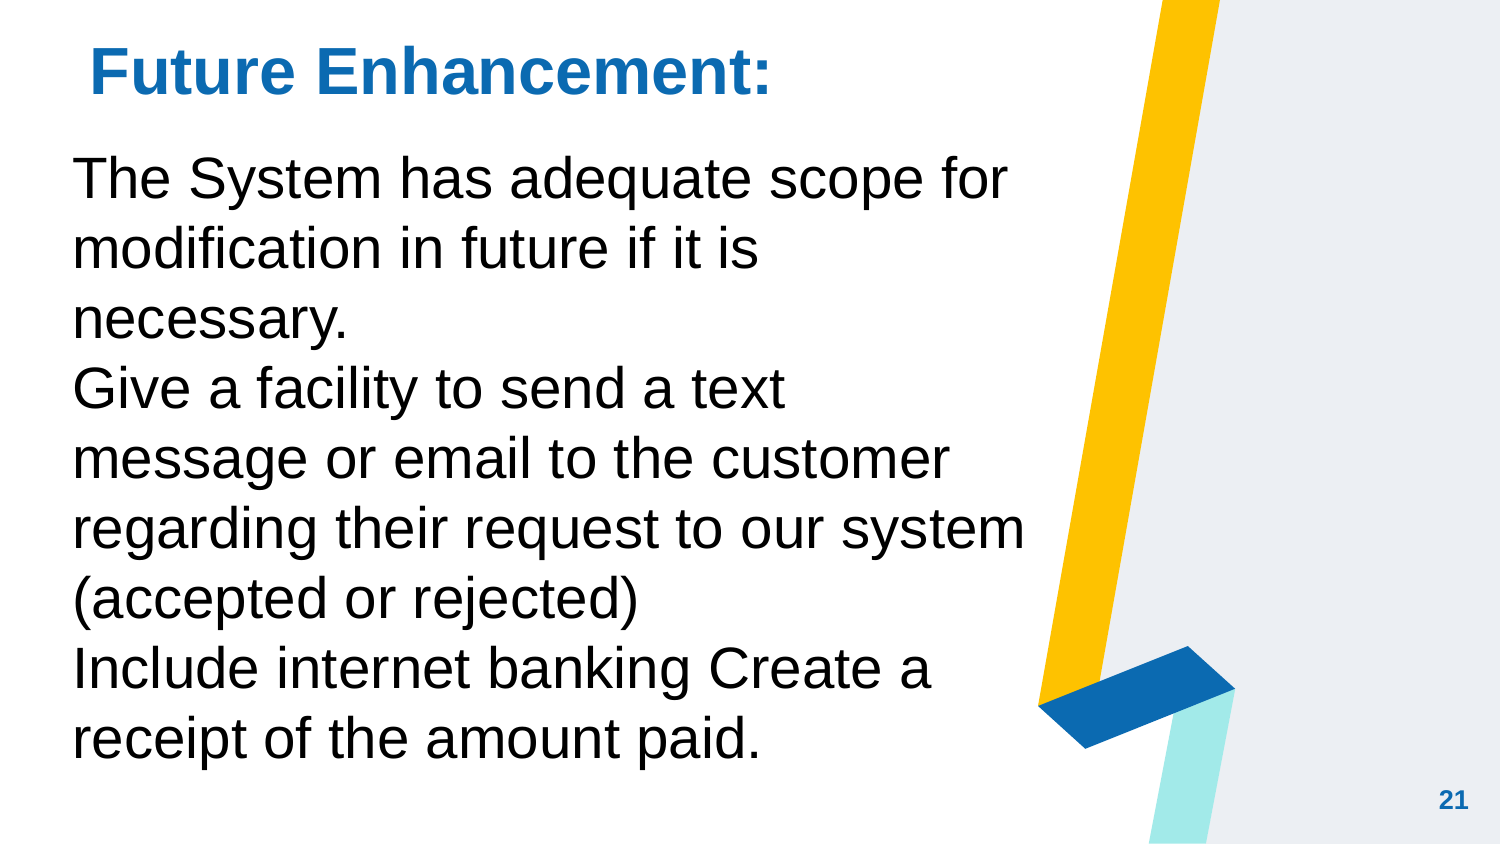

# Future Enhancement:
The System has adequate scope for modification in future if it is necessary.
Give a facility to send a text message or email to the customer regarding their request to our system (accepted or rejected)
Include internet banking Create a receipt of the amount paid.
21